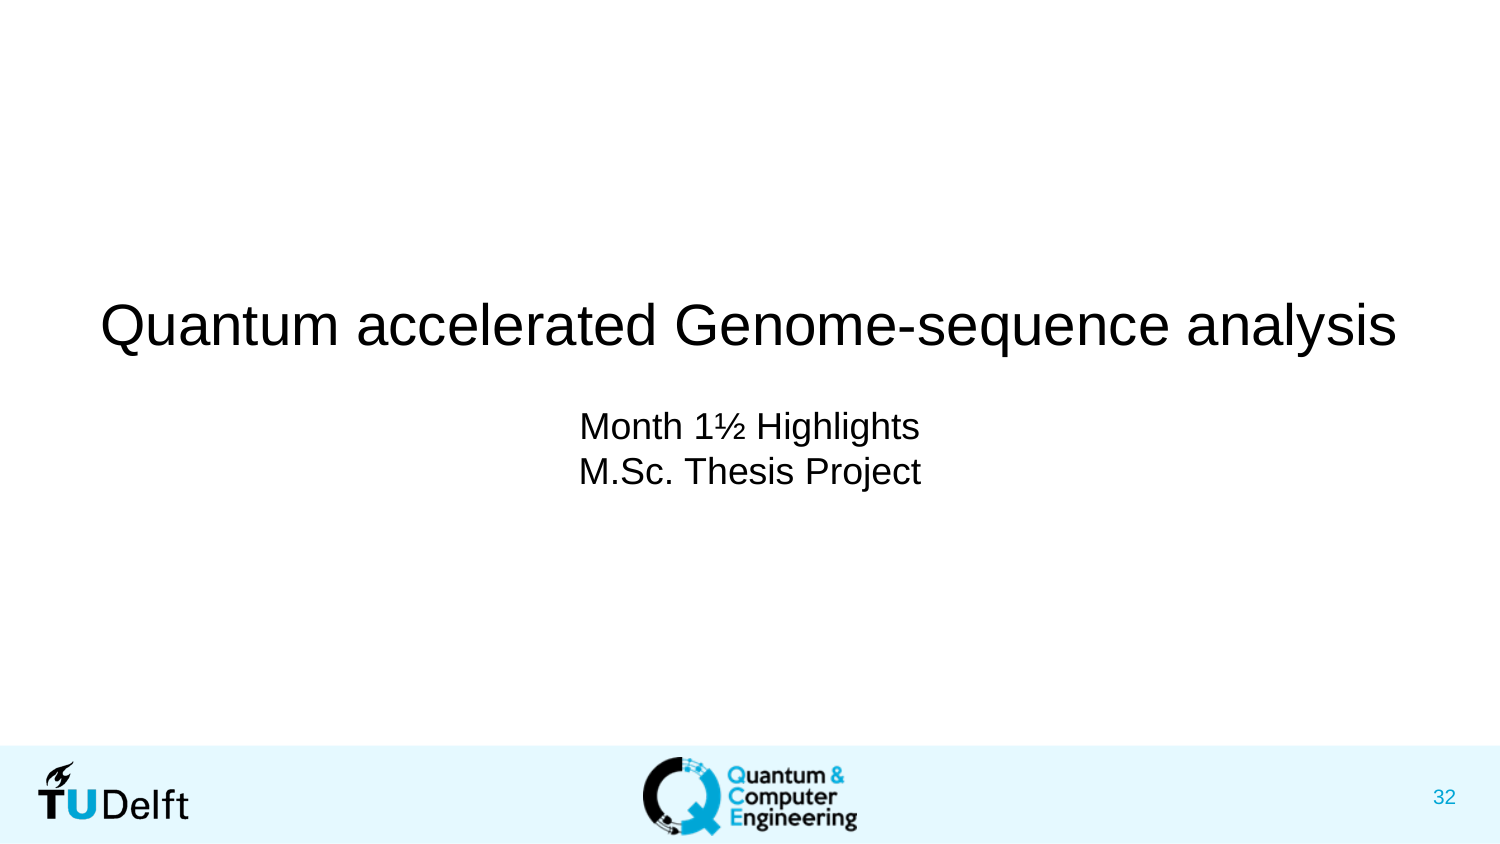

Quantum accelerated Genome-sequence analysis

Month 1½ Highlights
M.Sc. Thesis Project